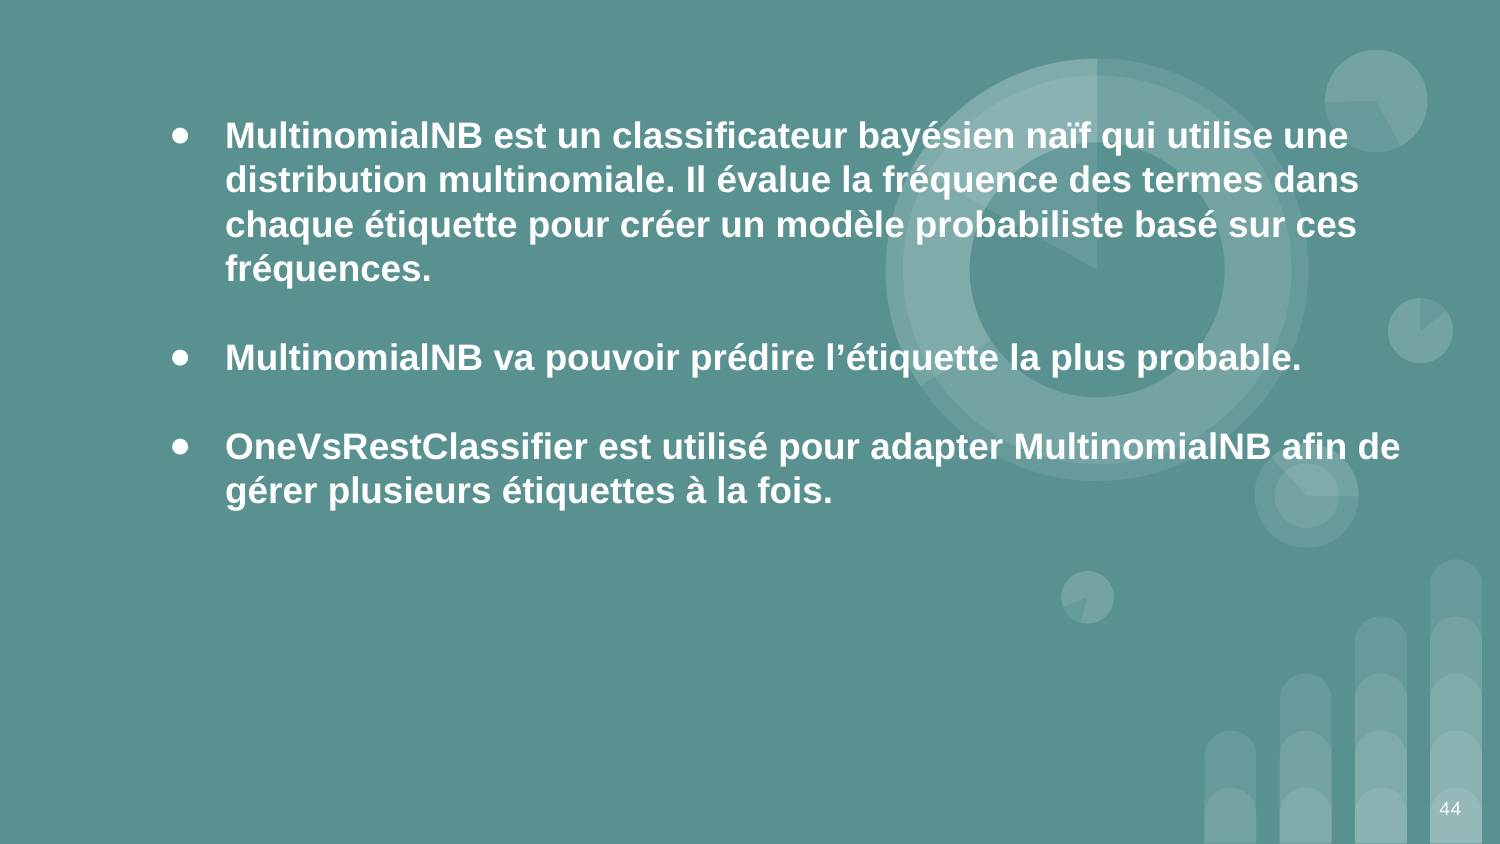

# MultinomialNB est un classificateur bayésien naïf qui utilise une distribution multinomiale. Il évalue la fréquence des termes dans chaque étiquette pour créer un modèle probabiliste basé sur ces fréquences.

MultinomialNB va pouvoir prédire l’étiquette la plus probable.

OneVsRestClassifier est utilisé pour adapter MultinomialNB afin de gérer plusieurs étiquettes à la fois.

44